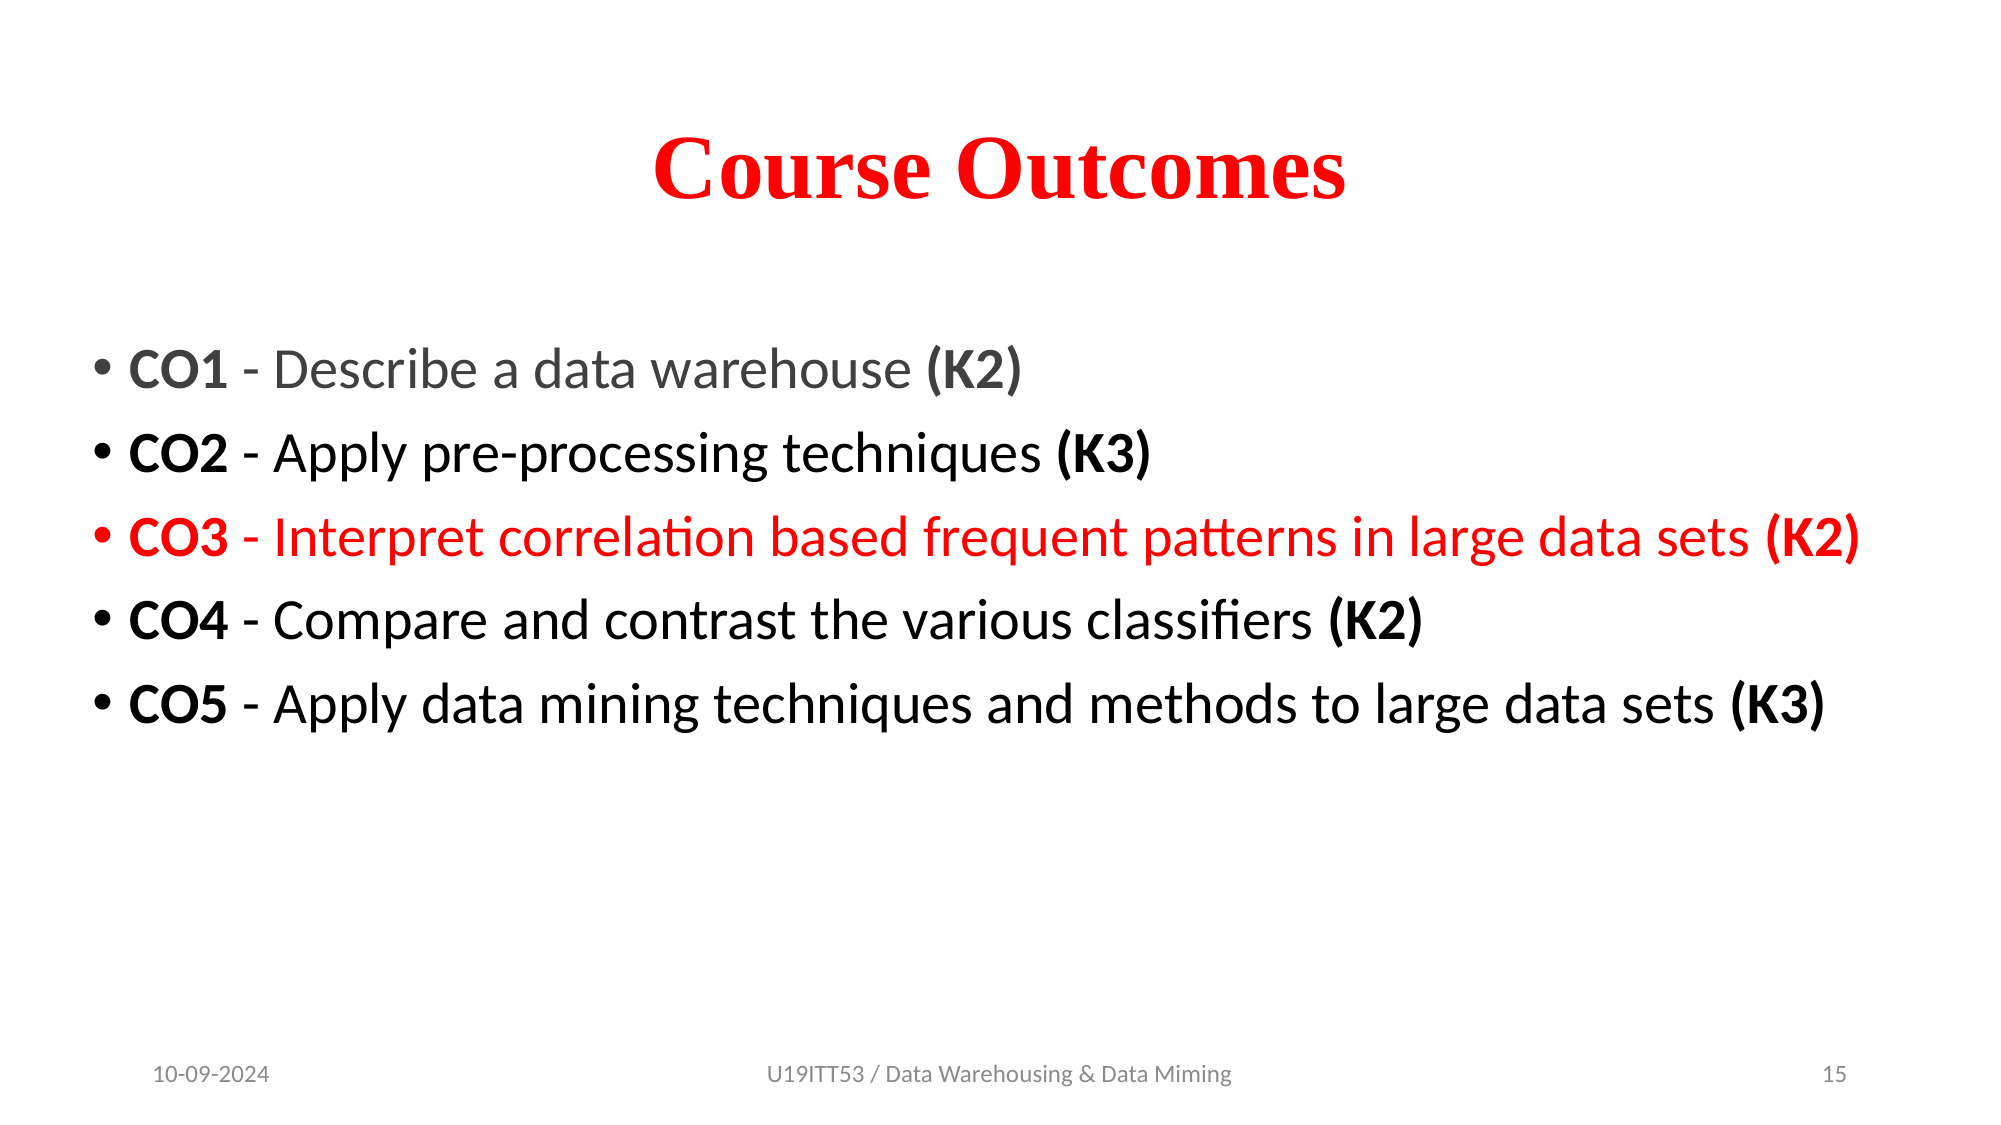

# Course Outcomes

CO1 - Describe a data warehouse (K2)
CO2 - Apply pre-processing techniques (K3)
CO3 - Interpret correlation based frequent patterns in large data sets (K2)
CO4 - Compare and contrast the various classifiers (K2)
CO5 - Apply data mining techniques and methods to large data sets (K3)
10-09-2024
U19ITT53 / Data Warehousing & Data Miming
15